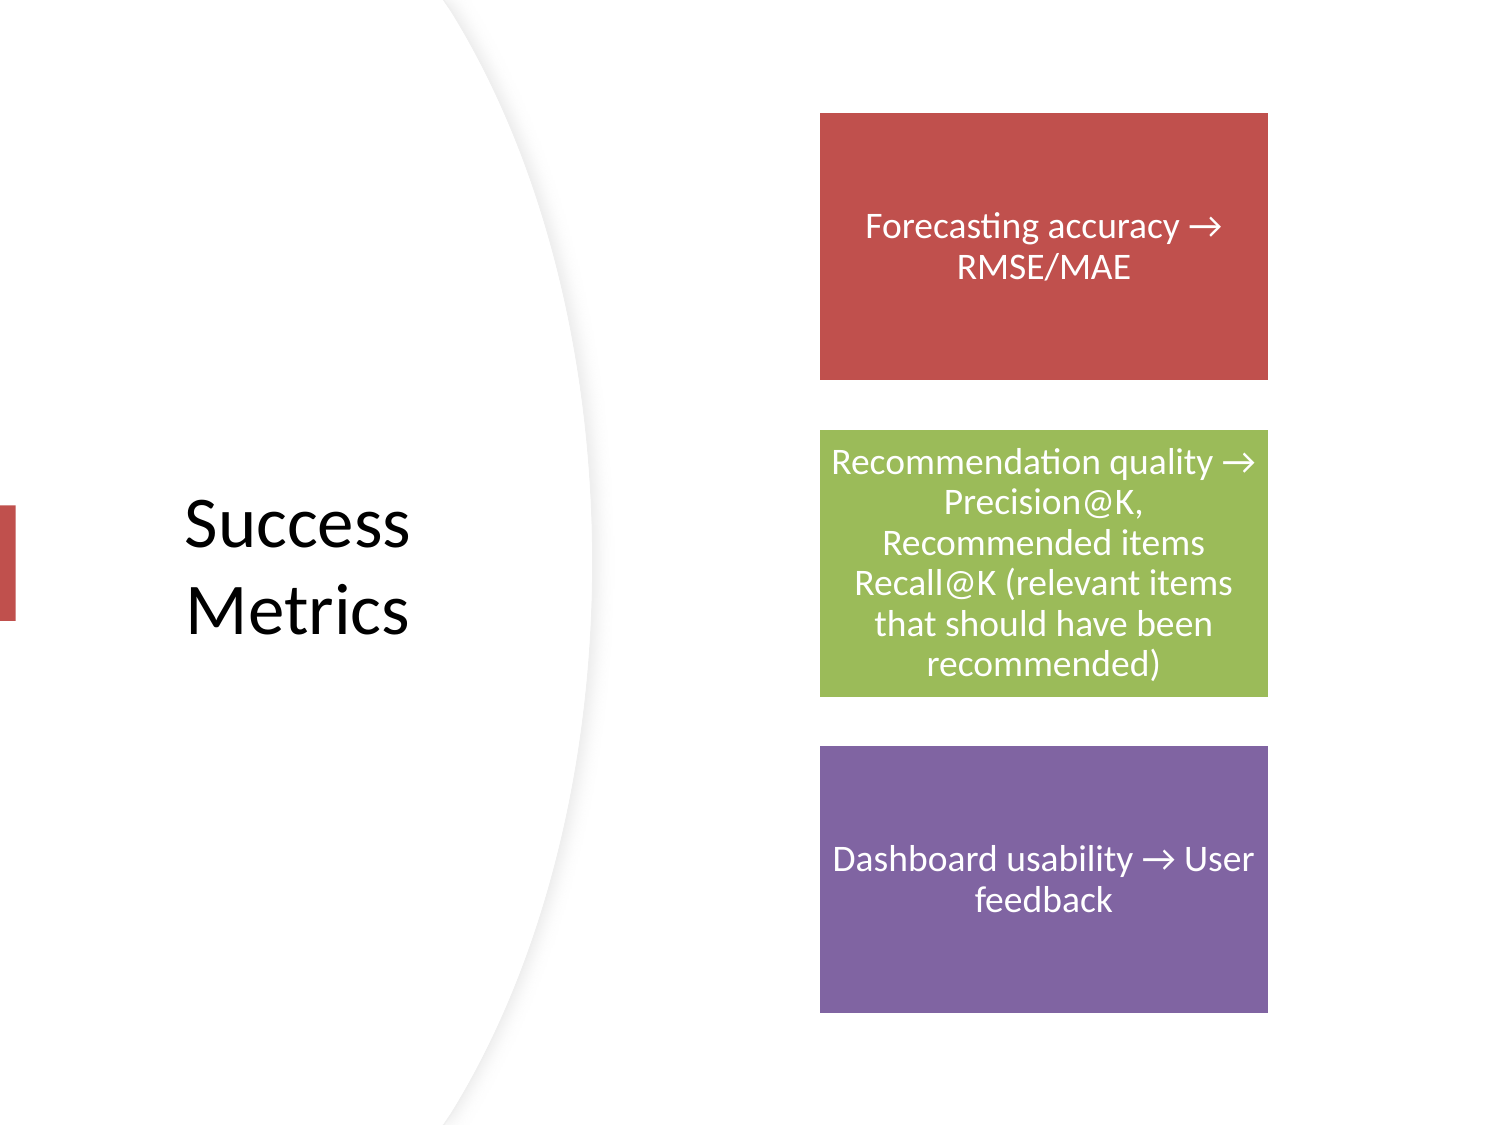

Forecasting accuracy → RMSE/MAE
Recommendation quality → Precision@K, Recommended items Recall@K (relevant items that should have been recommended)
Dashboard usability → User feedback
# Success Metrics